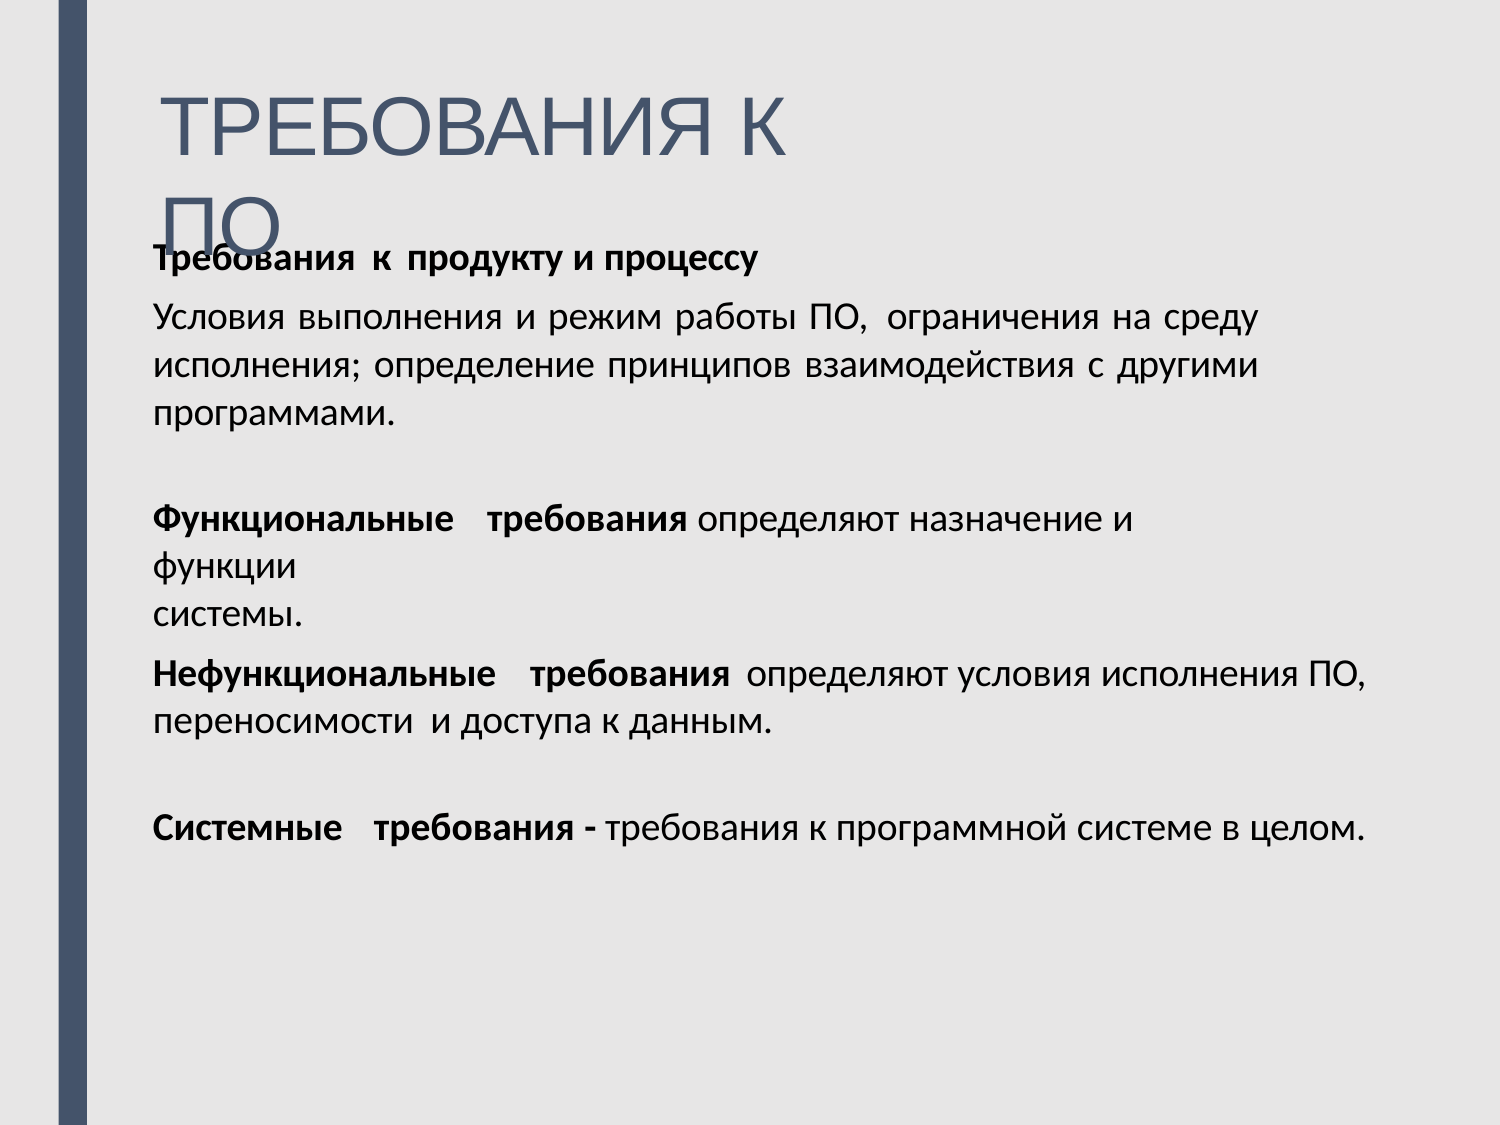

# ТРЕБОВАНИЯ К ПО
Требования к продукту и процессу
Условия выполнения и режим работы ПО, ограничения на среду исполнения; определение принципов взаимодействия с другими программами.

Функциональные	требования определяют назначение и функции
системы.
Нефункциональные	требования определяют условия исполнения ПО, переносимости и доступа к данным.

Системные	требования - требования к программной системе в целом.